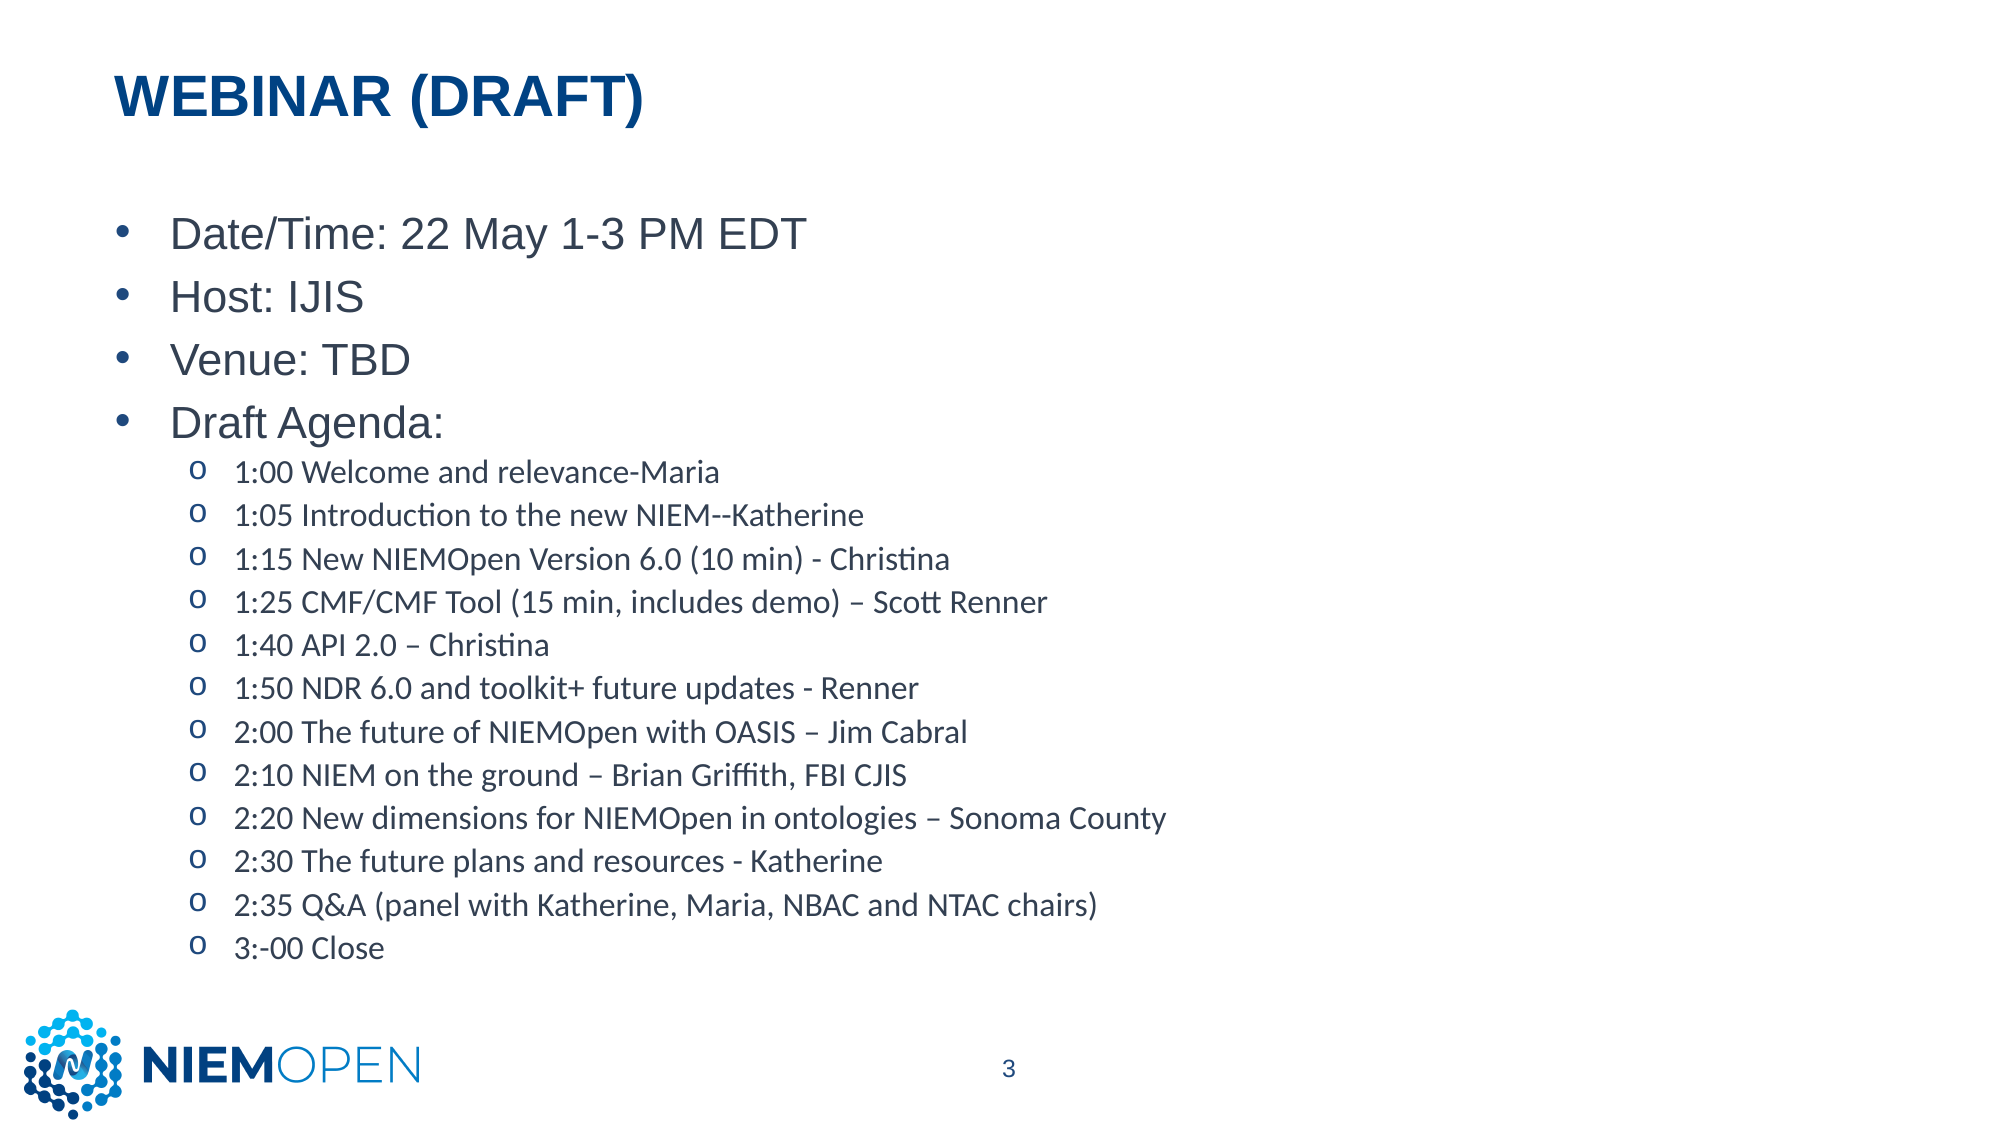

# Webinar (DRAFT)
Date/Time: 22 May 1-3 PM EDT
Host: IJIS
Venue: TBD
Draft Agenda:
1:00 Welcome and relevance-Maria
1:05 Introduction to the new NIEM--Katherine
1:15 New NIEMOpen Version 6.0 (10 min) - Christina
1:25 CMF/CMF Tool (15 min, includes demo) – Scott Renner
1:40 API 2.0 – Christina
1:50 NDR 6.0 and toolkit+ future updates - Renner
2:00 The future of NIEMOpen with OASIS – Jim Cabral
2:10 NIEM on the ground – Brian Griffith, FBI CJIS
2:20 New dimensions for NIEMOpen in ontologies – Sonoma County
2:30 The future plans and resources - Katherine
2:35 Q&A (panel with Katherine, Maria, NBAC and NTAC chairs)
3:-00 Close

3